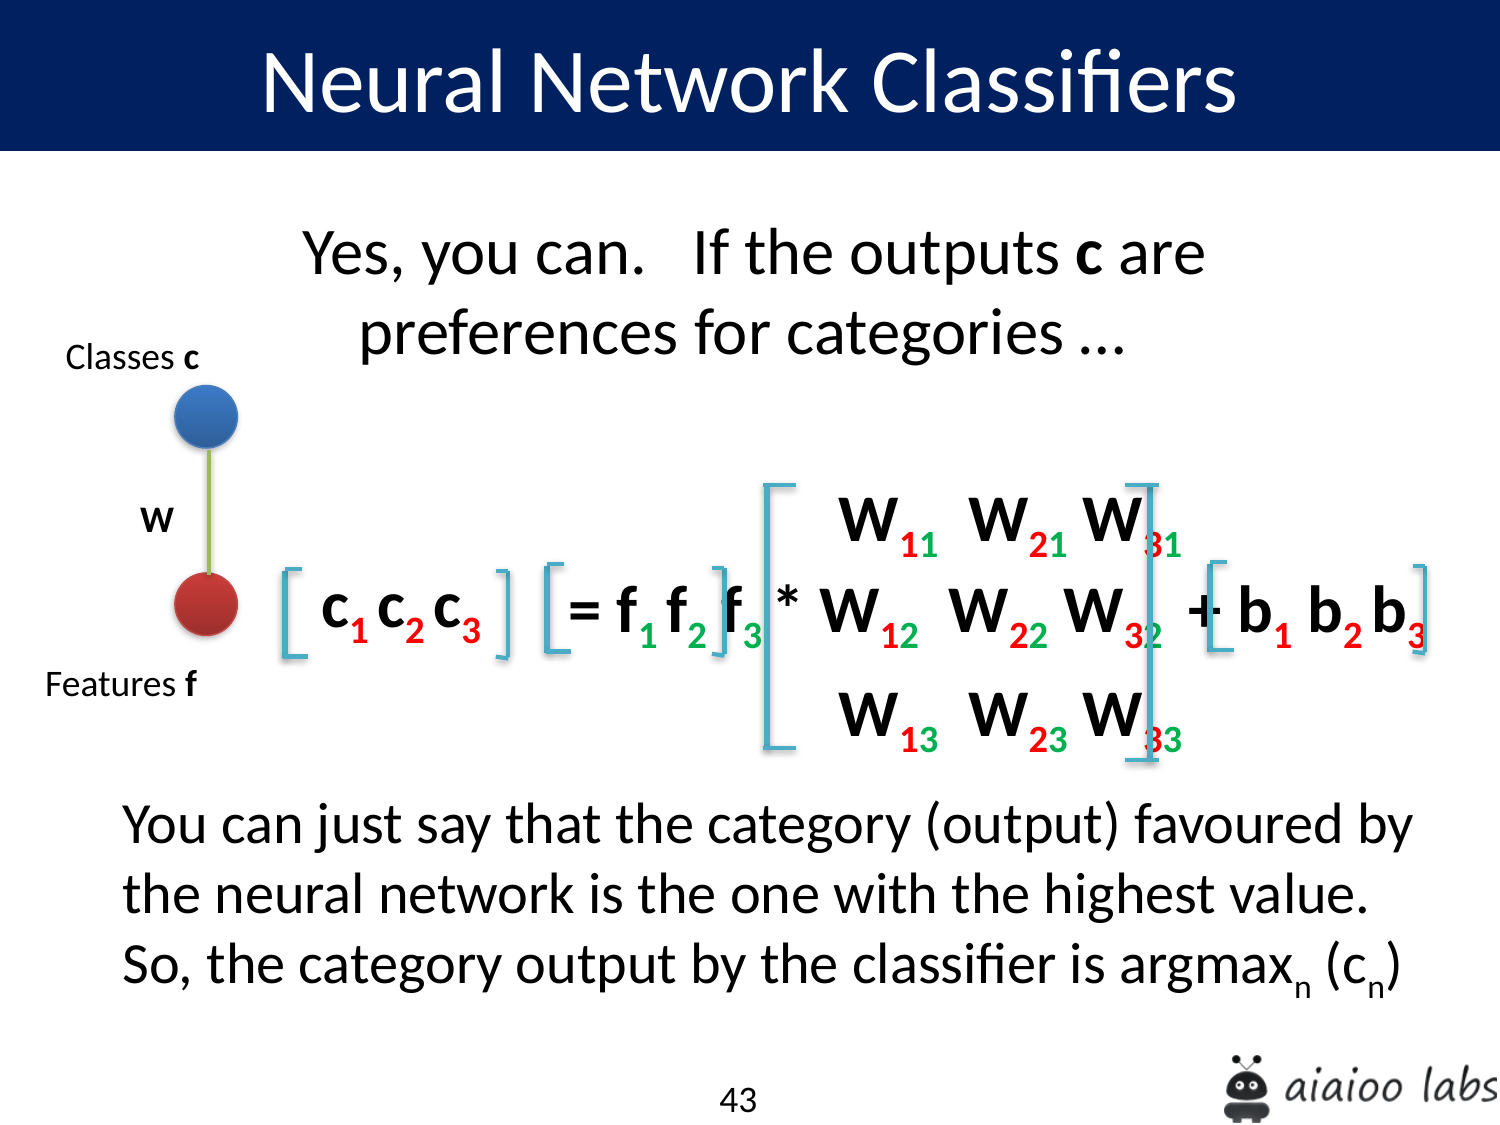

Neural Network Classifiers
Yes, you can.   If the outputs c are preferences for categories …

				  W11  W21 W31 			    = f1 f2 f3 * W12  W22 W32   + b1 b2 b3
		                      W13  W23 W33

Classes c

W
c1 c2 c3

Features f
You can just say that the category (output) favoured by
the neural network is the one with the highest value.
So, the category output by the classifier is argmaxn (cn)